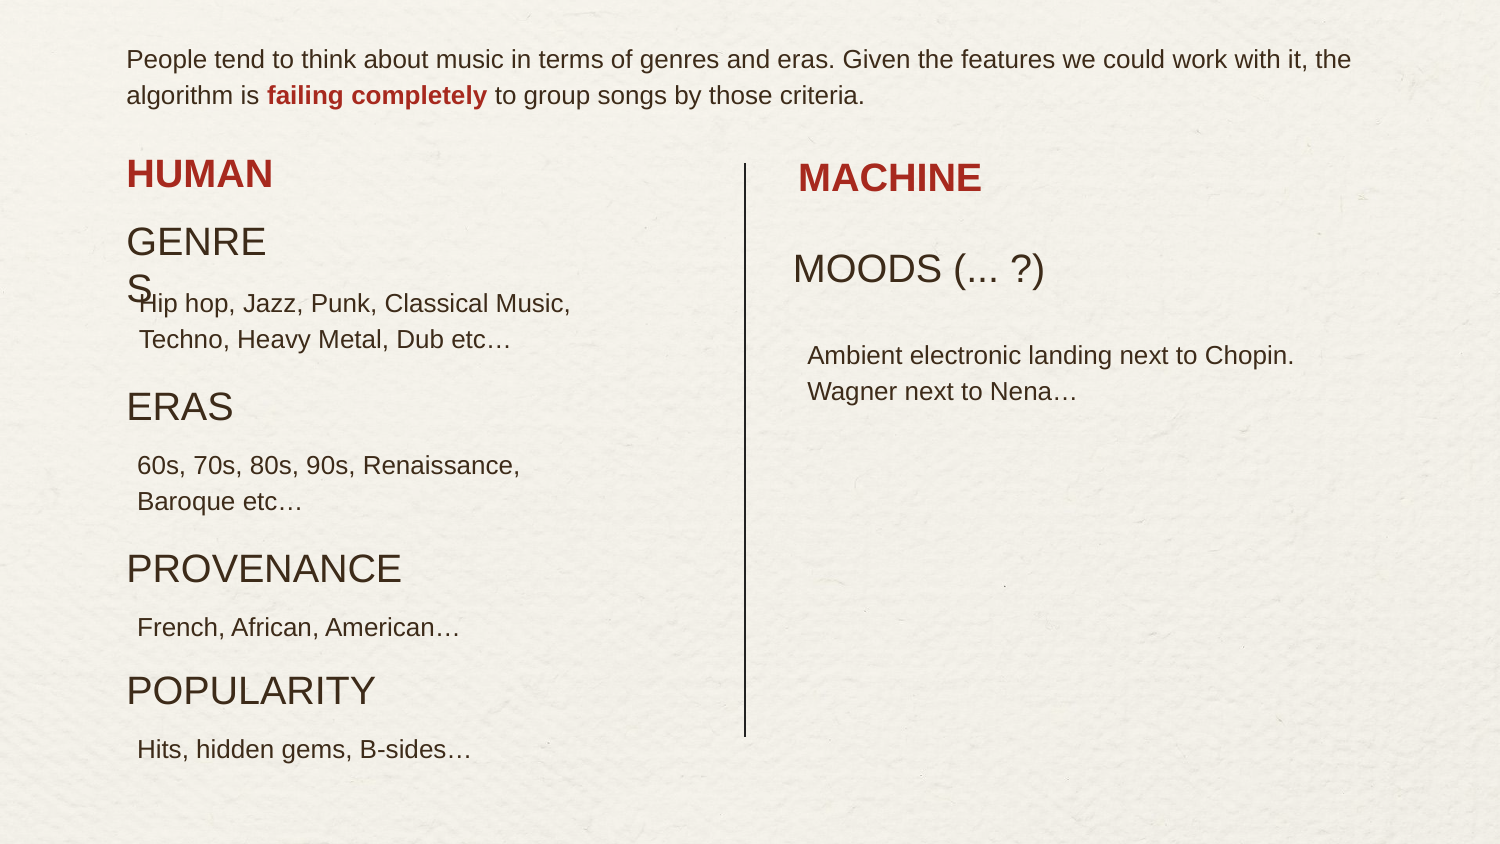

People tend to think about music in terms of genres and eras. Given the features we could work with it, the algorithm is failing completely to group songs by those criteria.

HUMAN
MACHINE
GENRES
MOODS (... ?)
Hip hop, Jazz, Punk, Classical Music, Techno, Heavy Metal, Dub etc…

Ambient electronic landing next to Chopin.
Wagner next to Nena…

ERAS
60s, 70s, 80s, 90s, Renaissance, Baroque etc…

PROVENANCE
French, African, American…

POPULARITY
Hits, hidden gems, B-sides…